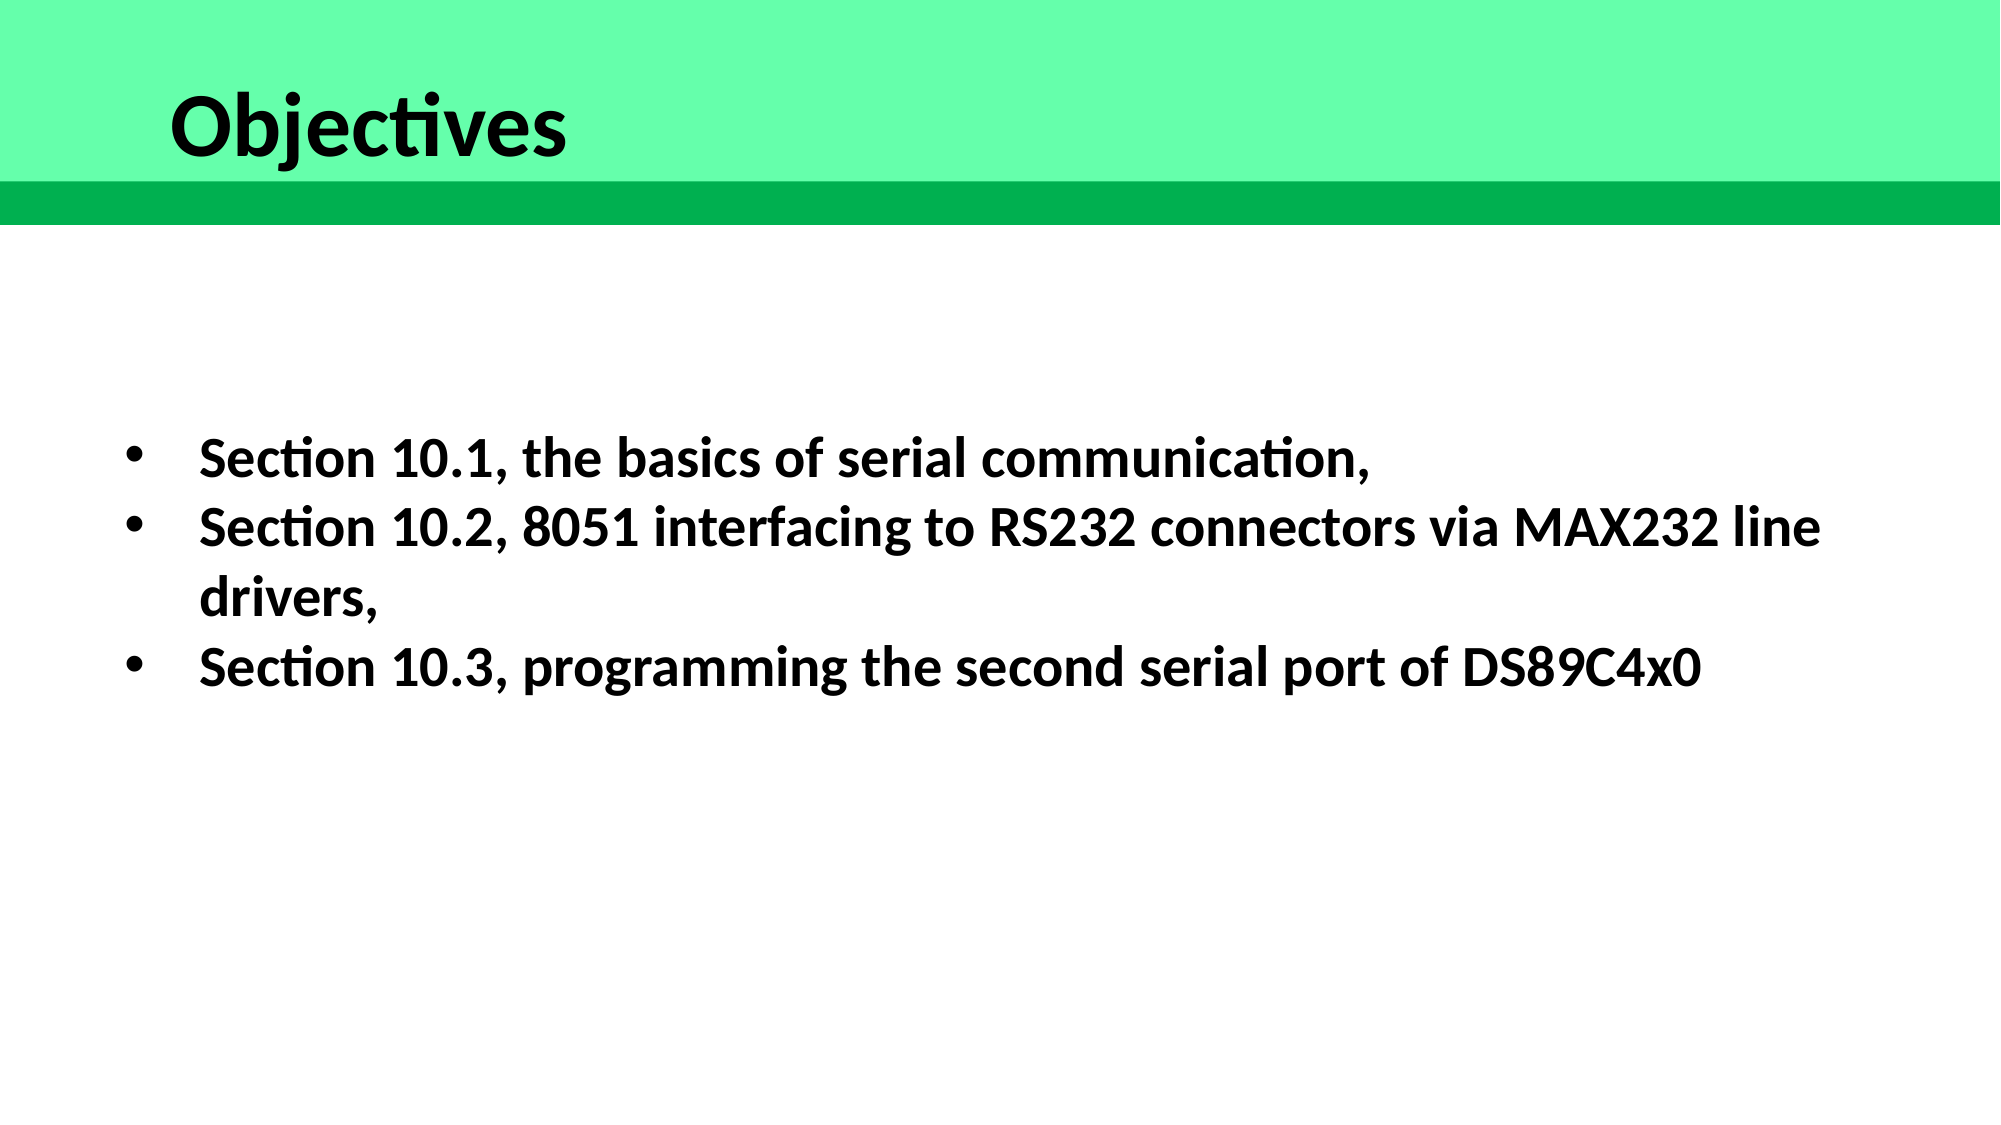

Objectives
Section 10.1, the basics of serial communication,
Section 10.2, 8051 interfacing to RS232 connectors via MAX232 line drivers,
Section 10.3, programming the second serial port of DS89C4x0